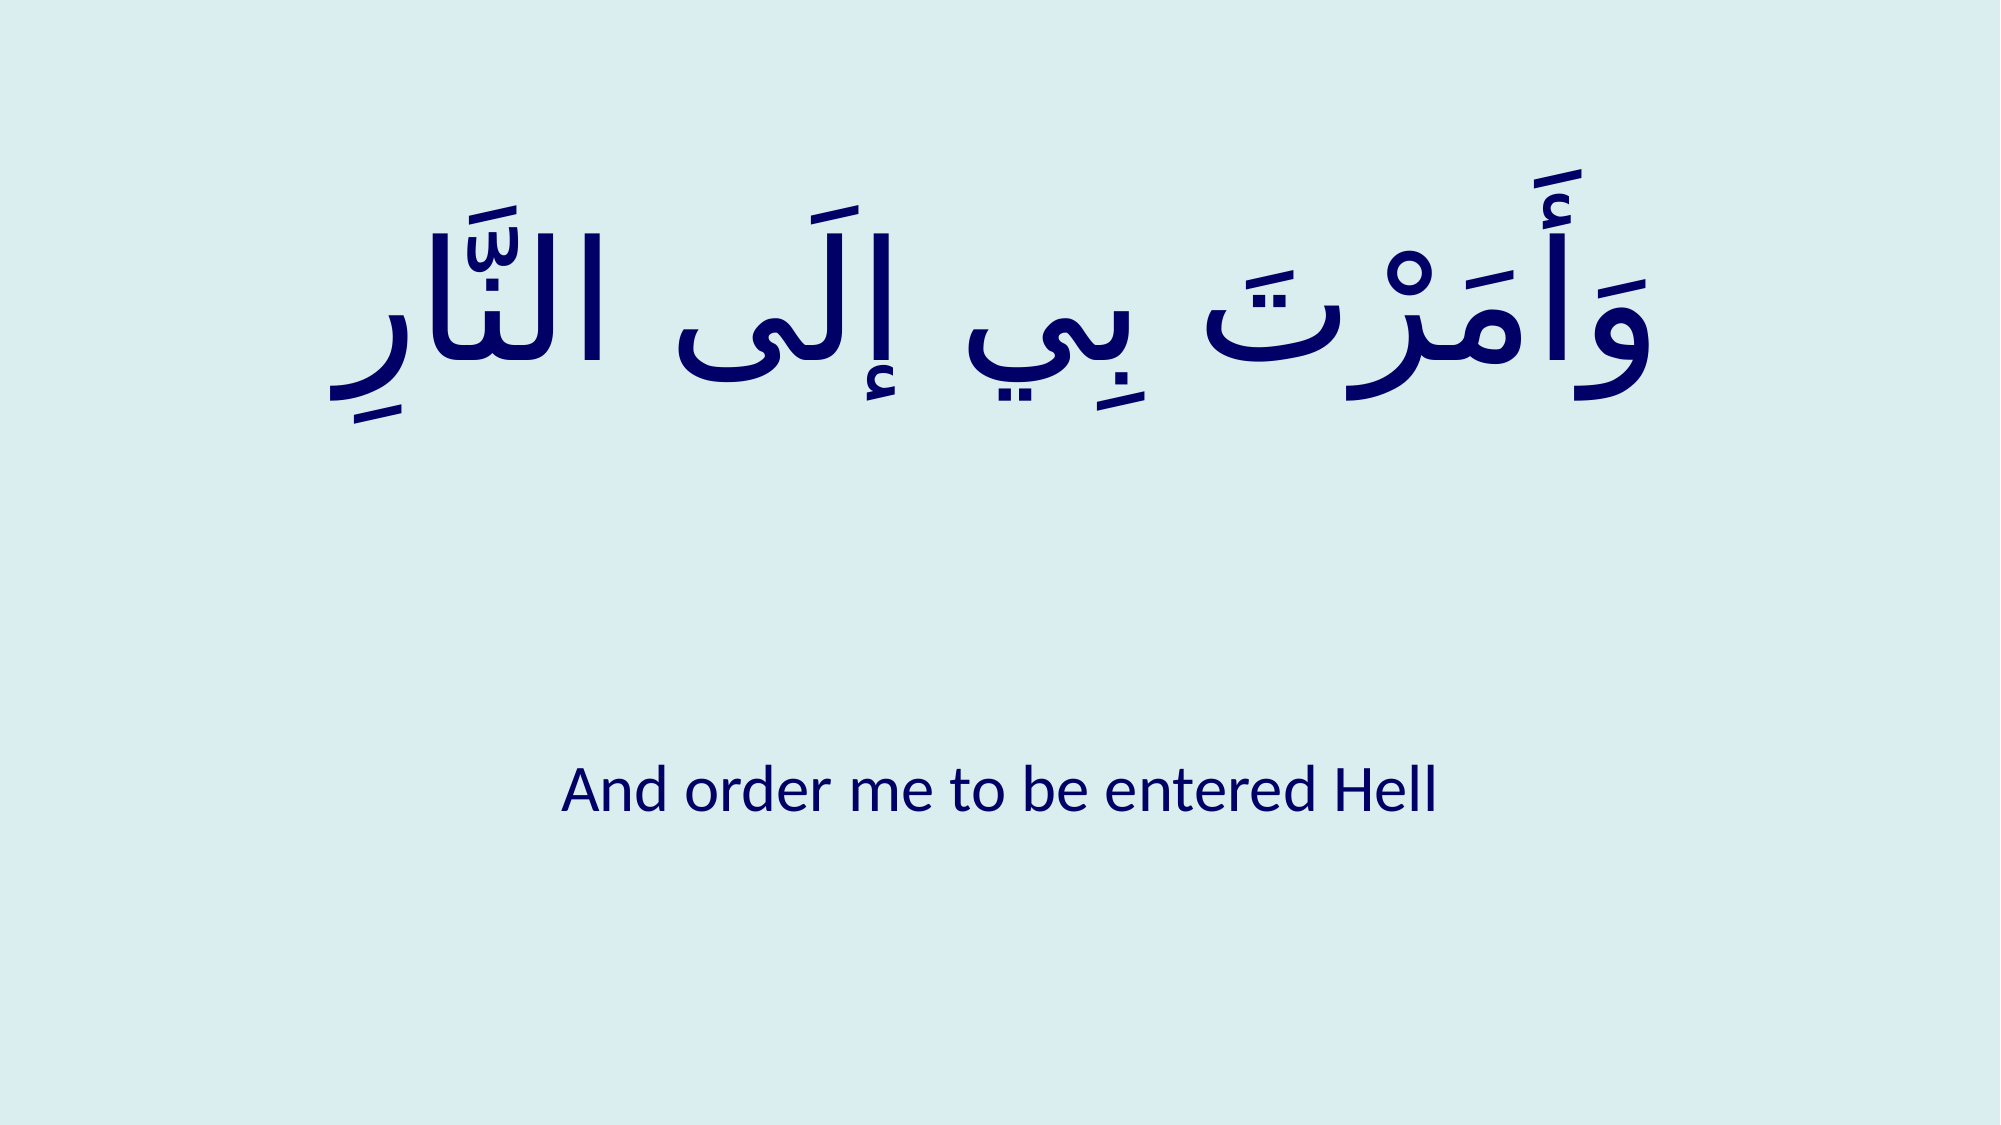

# وَأَمَرْتَ بِي إلَى النَّارِ
And order me to be entered Hell